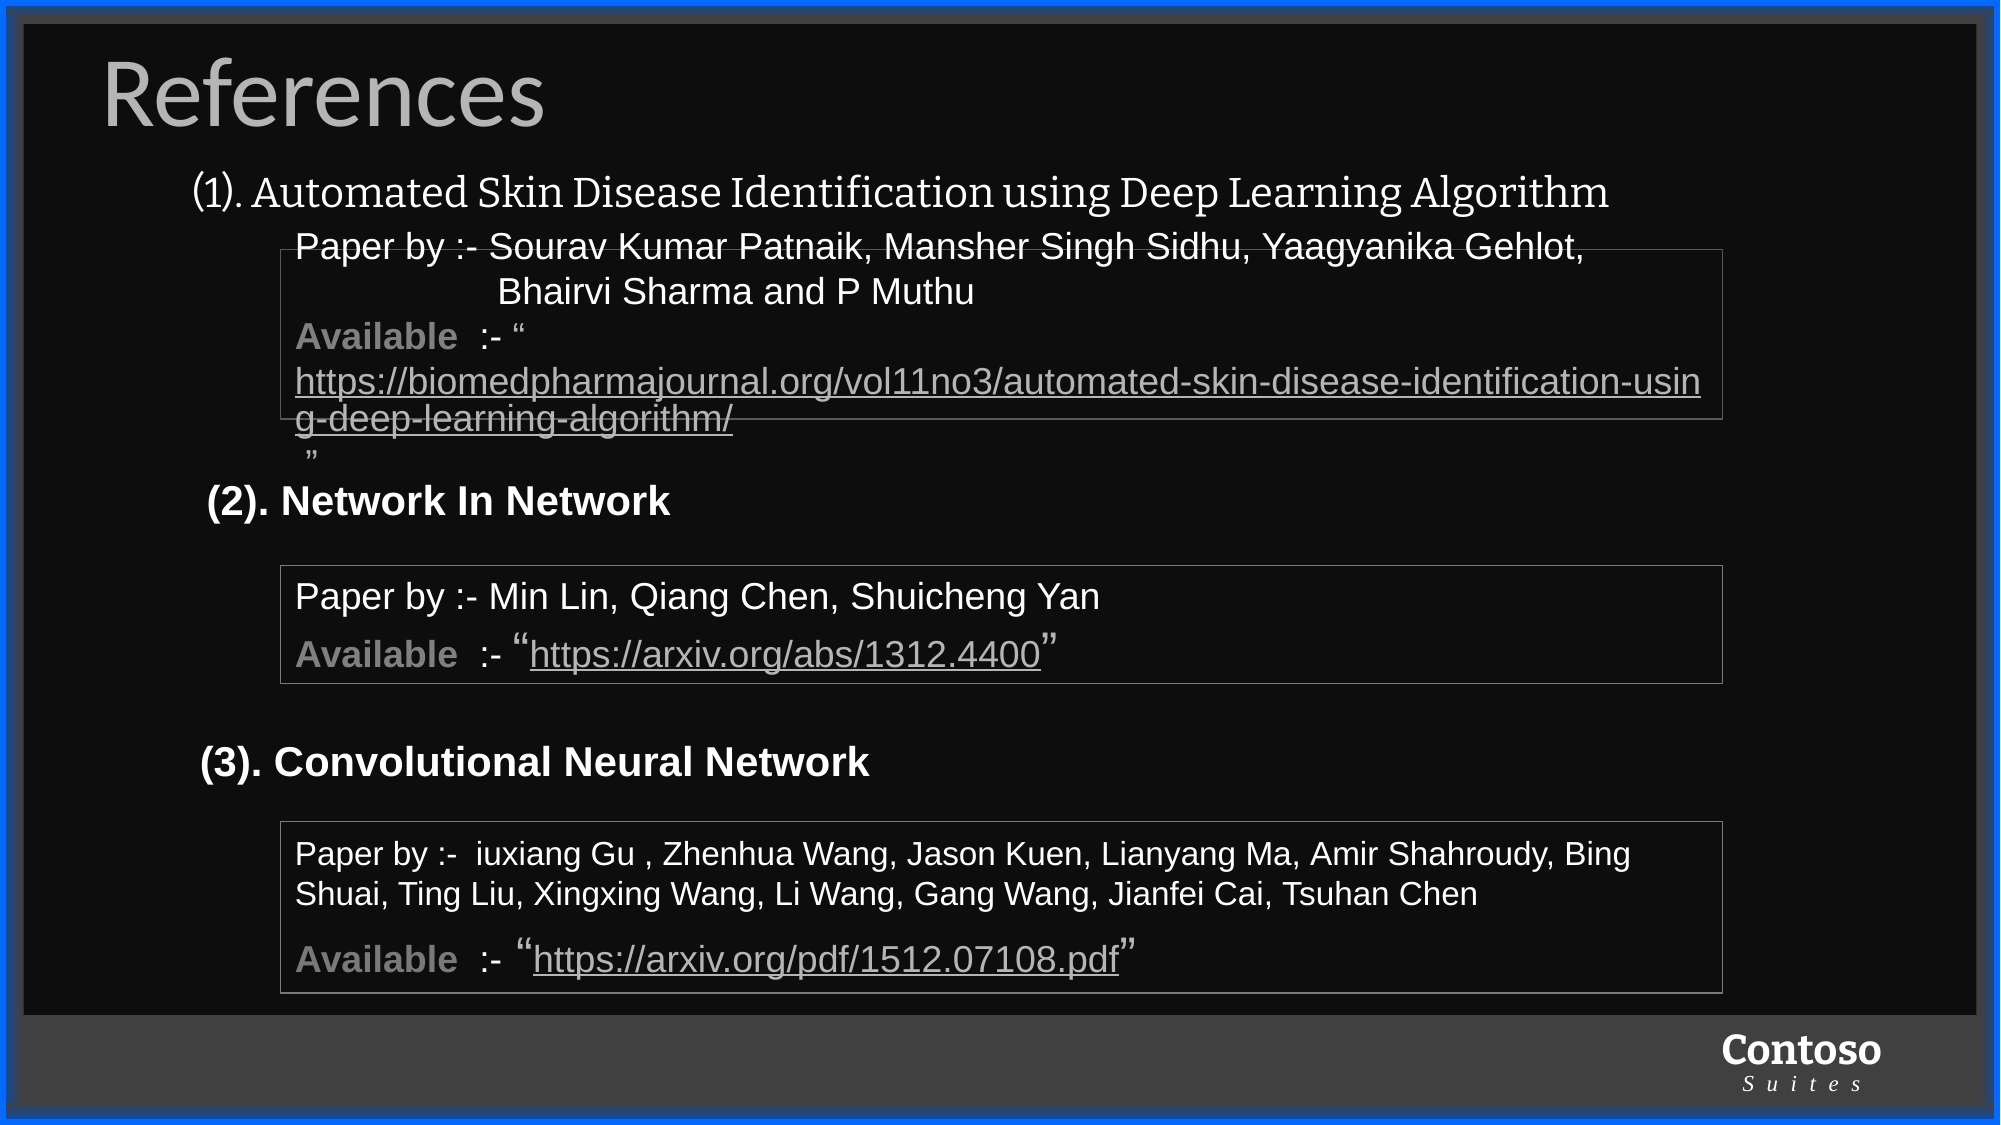

References
(1). Automated Skin Disease Identification using Deep Learning Algorithm
Paper by :- Sourav Kumar Patnaik, Mansher Singh Sidhu, Yaagyanika Gehlot, 		     Bhairvi Sharma and P Muthu
Available  :- “ https://biomedpharmajournal.org/vol11no3/automated-skin-disease-identification-using-deep-learning-algorithm/ ”
(2). Network In Network
Paper by :- Min Lin, Qiang Chen, Shuicheng Yan
Available  :- “https://arxiv.org/abs/1312.4400”
(3). Convolutional Neural Network
Paper by :-  iuxiang Gu , Zhenhua Wang, Jason Kuen, Lianyang Ma, Amir Shahroudy, Bing Shuai, Ting Liu, Xingxing Wang, Li Wang, Gang Wang, Jianfei Cai, Tsuhan Chen

Available  :- “https://arxiv.org/pdf/1512.07108.pdf”